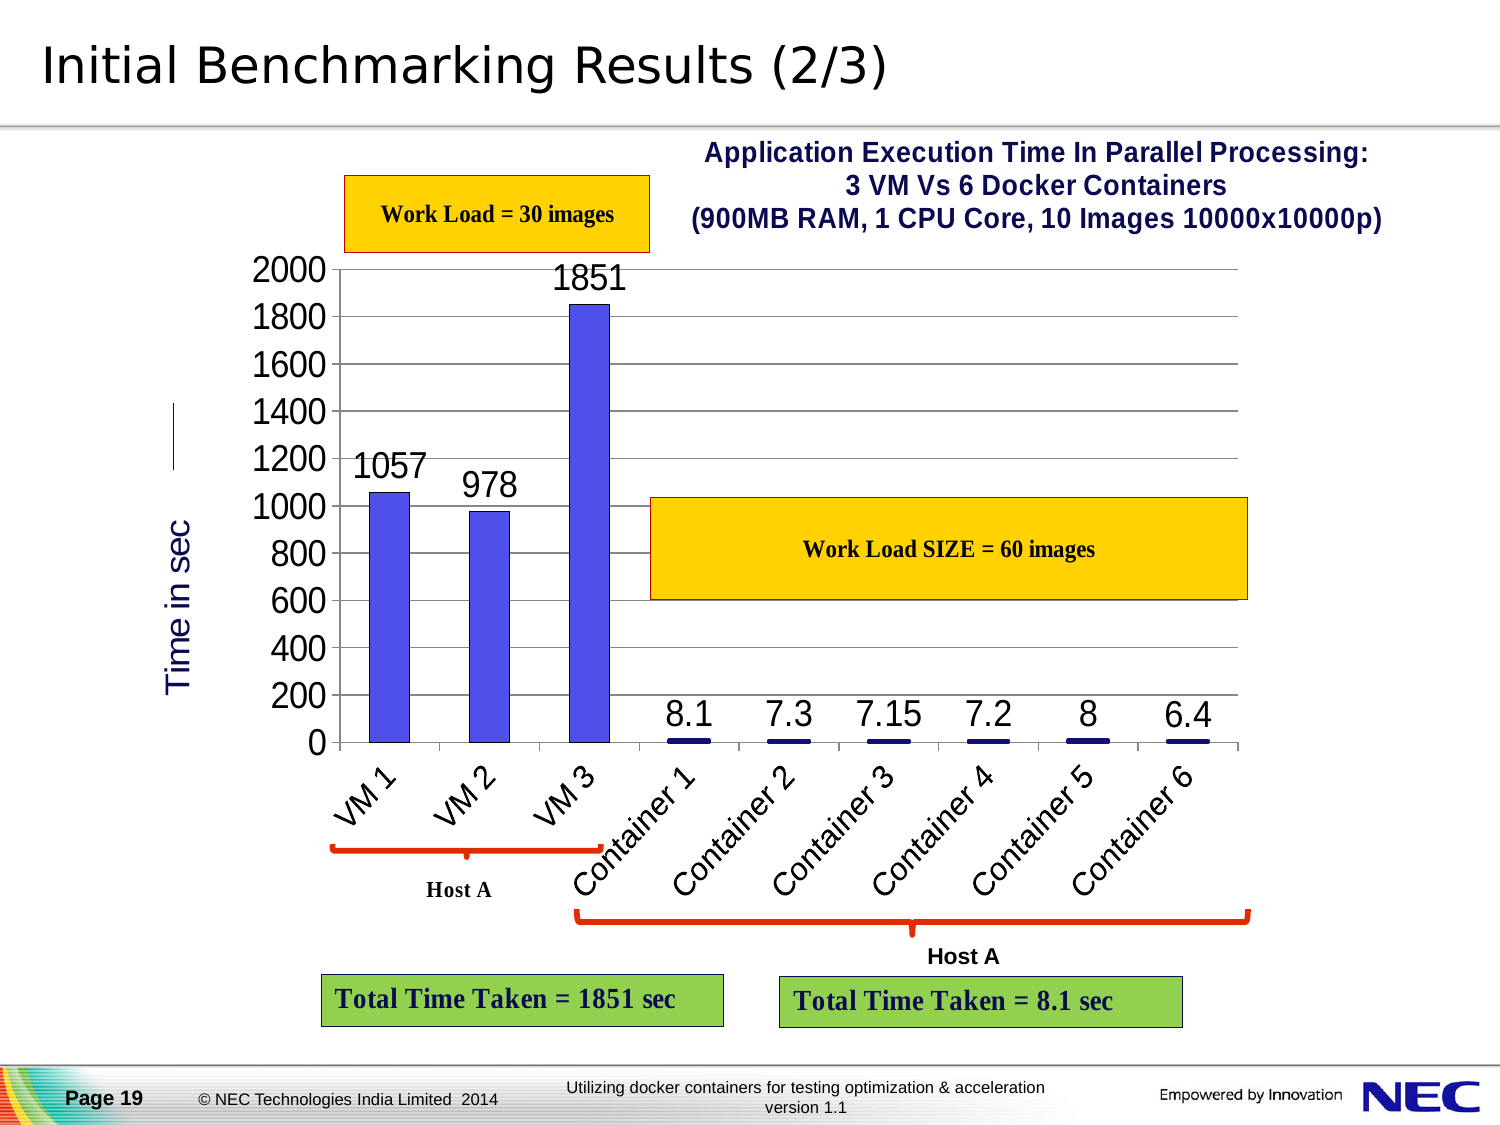

# Initial Benchmarking Results (2/3)

### Chart: Application Execution Time In Parallel Processing:
3 VM Vs 6 Docker Containers
(900MB RAM, 1 CPU Core, 10 Images 10000x10000p)

| Category | Time |
|---|---|
| VM 1 | 1057.0 |
| VM 2 | 978.0 |
| VM 3 | 1851.0 |
| Container 1 | 8.1 |
| Container 2 | 7.3 |
| Container 3 | 7.15 |
| Container 4 | 7.2 |
| Container 5 | 8.0 |
| Container 6 | 6.4 |
Host A